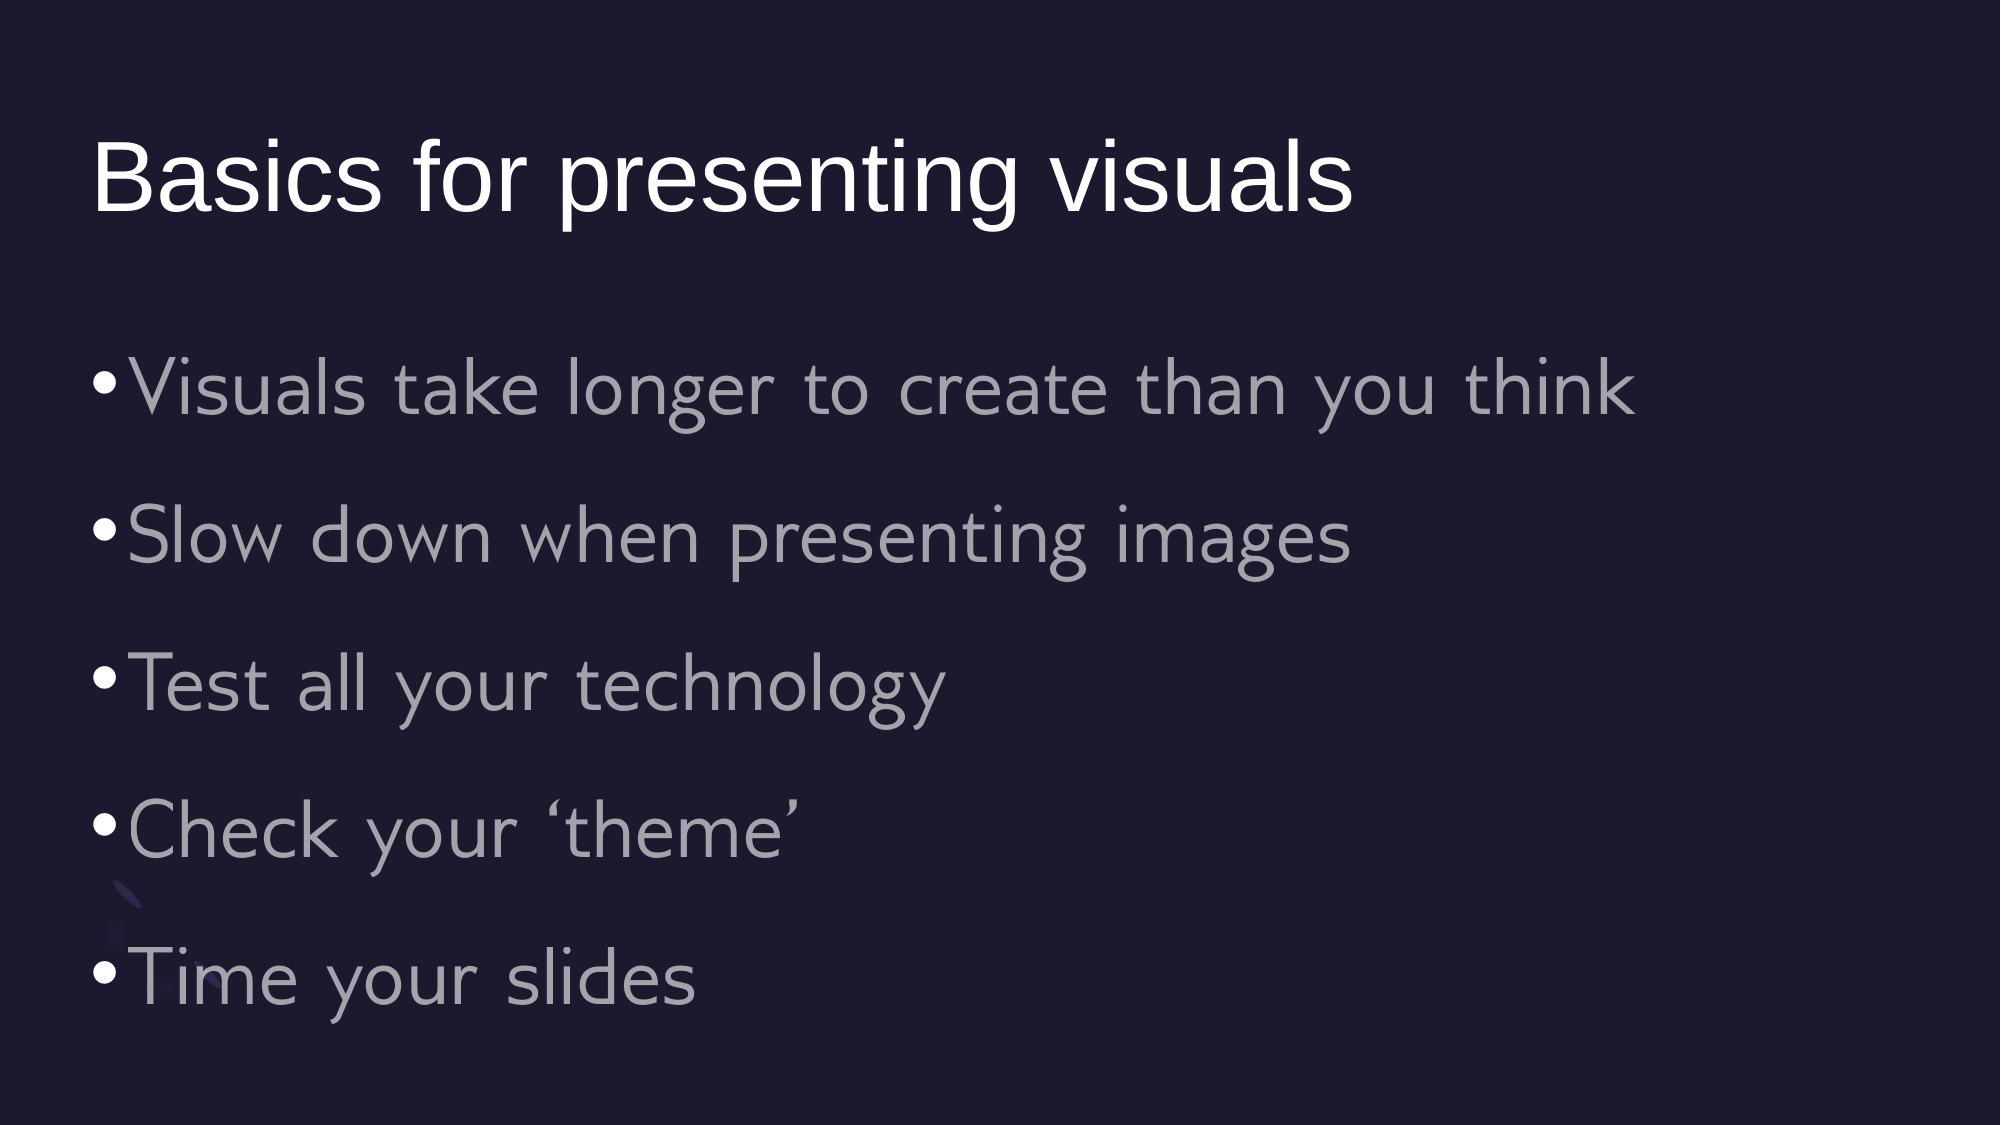

# Basics for presenting visuals
Visuals take longer to create than you think
Slow down when presenting images
Test all your technology
Check your ‘theme’
Time your slides